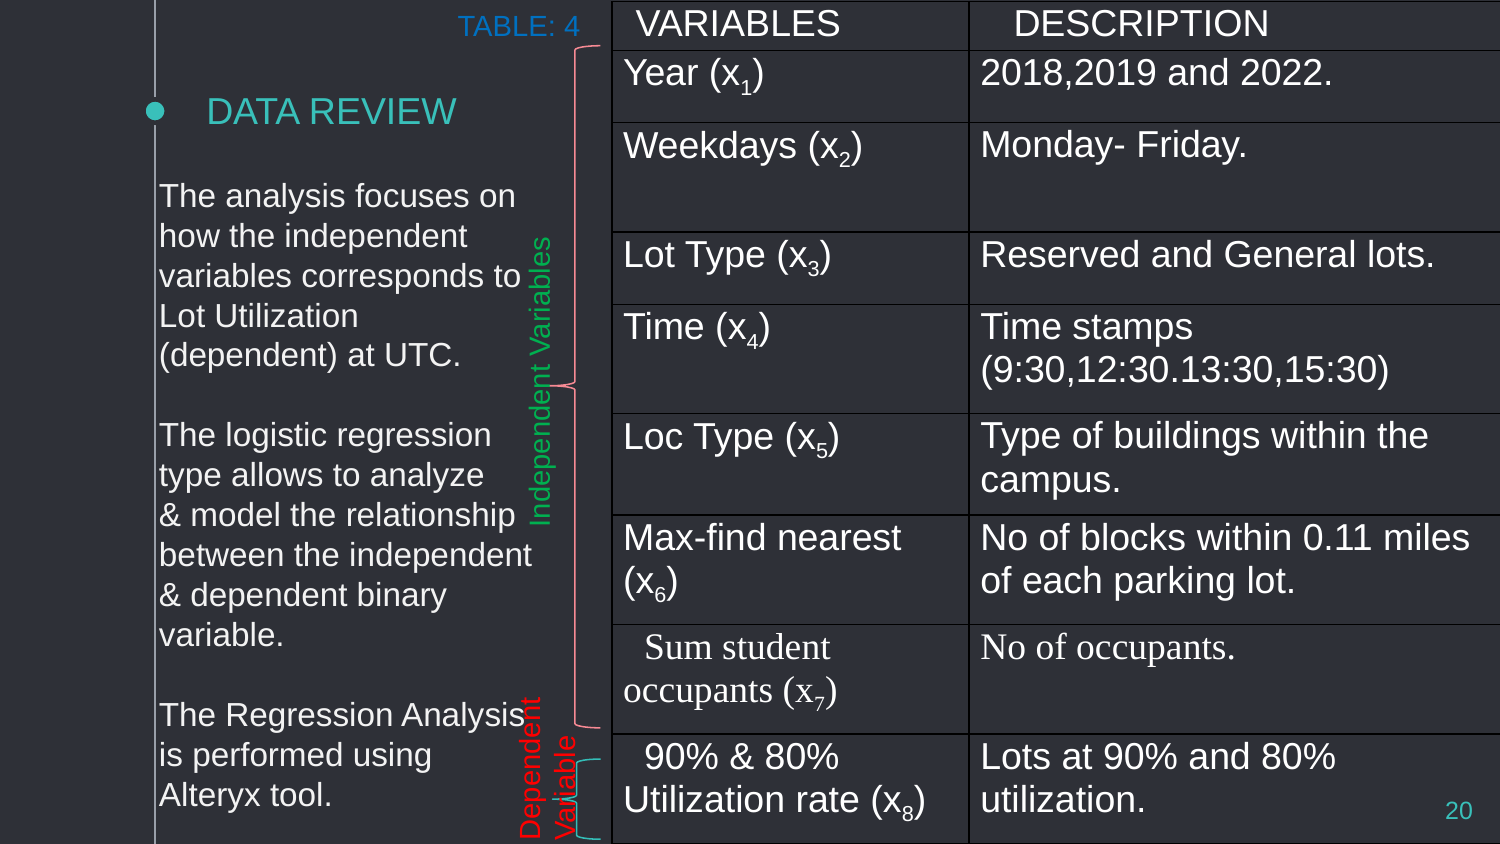

TABLE: 4
| VARIABLES | DESCRIPTION |
| --- | --- |
| Year (x1) | 2018,2019 and 2022. |
| Weekdays (x2) | Monday- Friday. |
| Lot Type (x3) | Reserved and General lots. |
| Time (x4) | Time stamps (9:30,12:30.13:30,15:30) |
| Loc Type (x5) | Type of buildings within the campus. |
| Max-find nearest (x6) | No of blocks within 0.11 miles of each parking lot. |
| Sum student occupants (x7) | No of occupants. |
| 90% & 80% Utilization rate (x8) | Lots at 90% and 80% utilization. |

# DATA REVIEW
The analysis focuses on how the independent variables corresponds to Lot Utilization (dependent) at UTC.

The logistic regression type allows to analyze
& model the relationship between the independent & dependent binary variable.

The Regression Analysis is performed using Alteryx tool.
Independent Variables

Dependent Variable

20